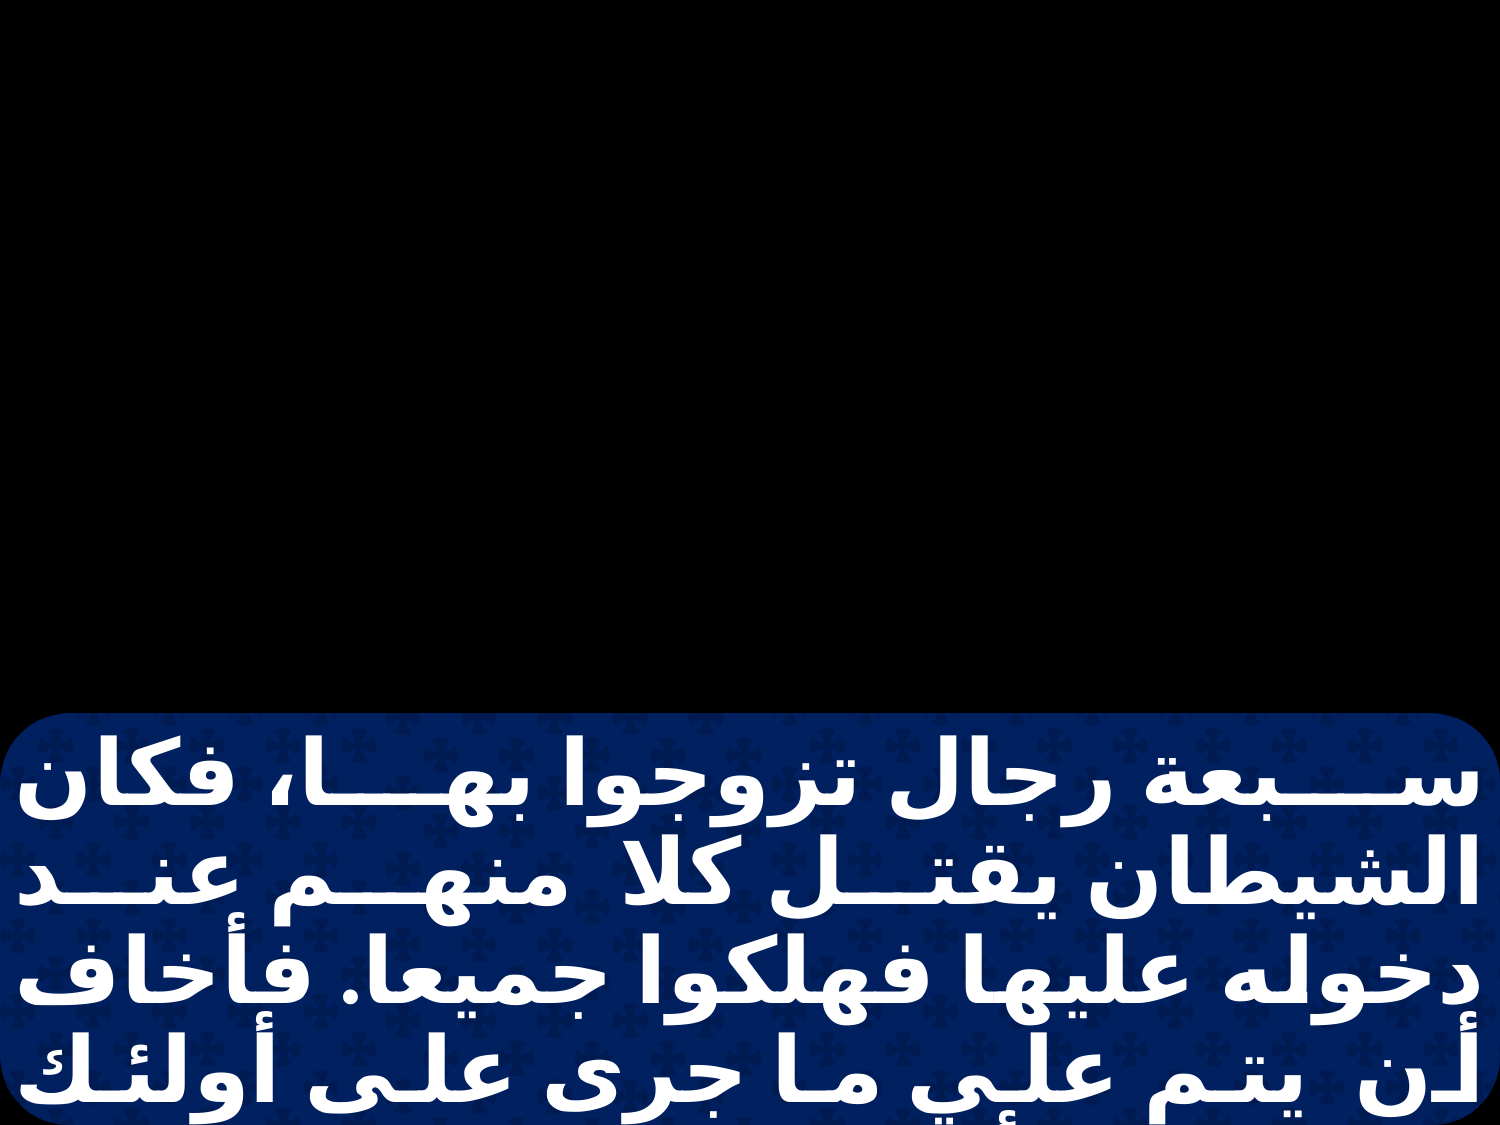

سبعة رجال تزوجوا بها، فكان الشيطان يقتل كلا  منهم عند دخوله عليها فهلكوا جميعا. فأخاف أن  يتم علي ما جرى على أولئك السبعة، وأنا ابن وحيد  لوالدي، وهما في كبر شيخوختهما، فأخشى أن